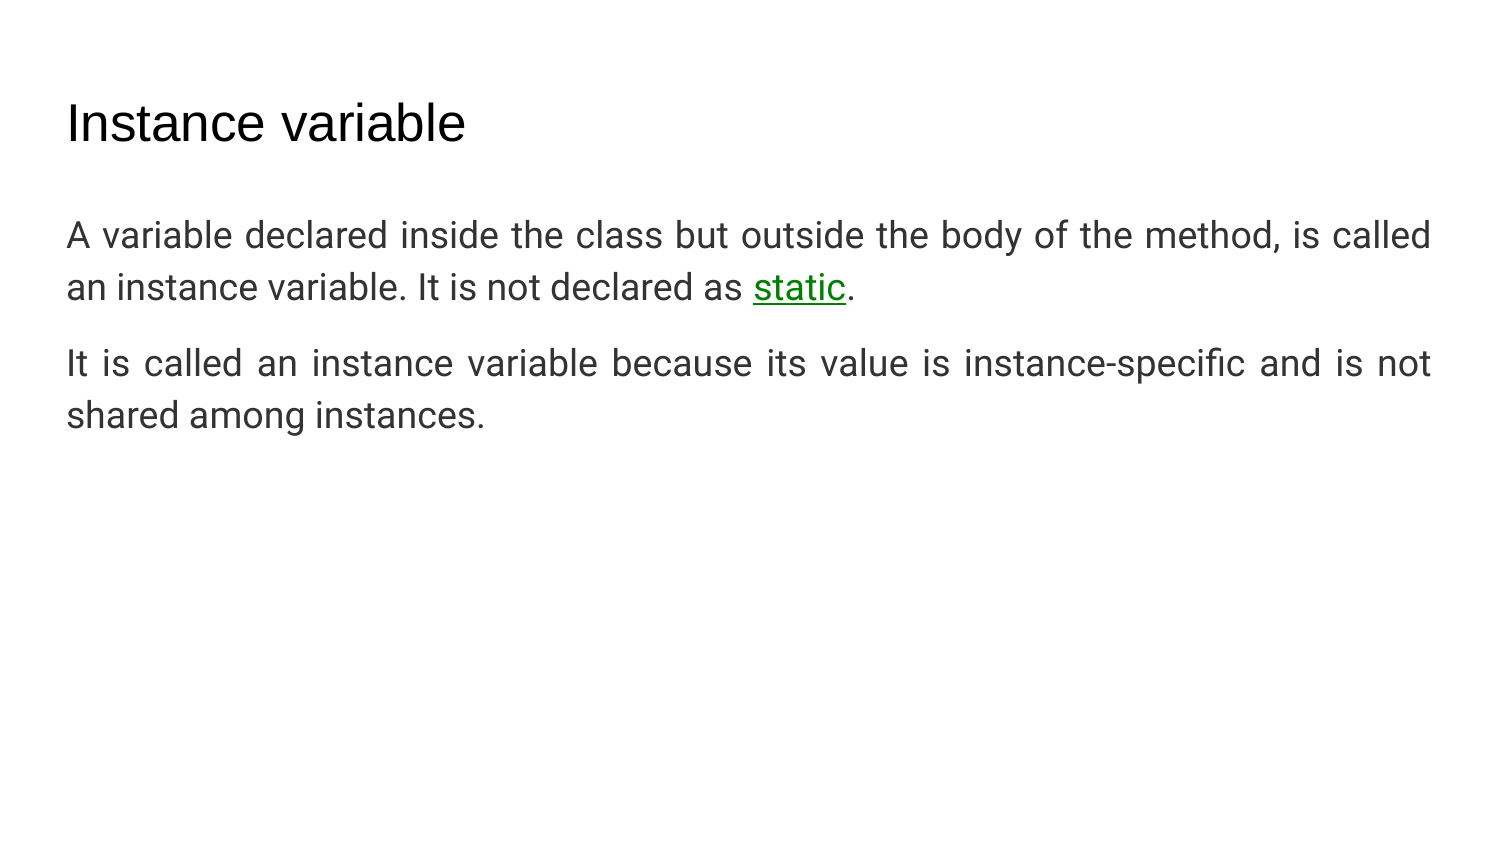

# Instance variable
A variable declared inside the class but outside the body of the method, is called an instance variable. It is not declared as static.
It is called an instance variable because its value is instance-specific and is not shared among instances.